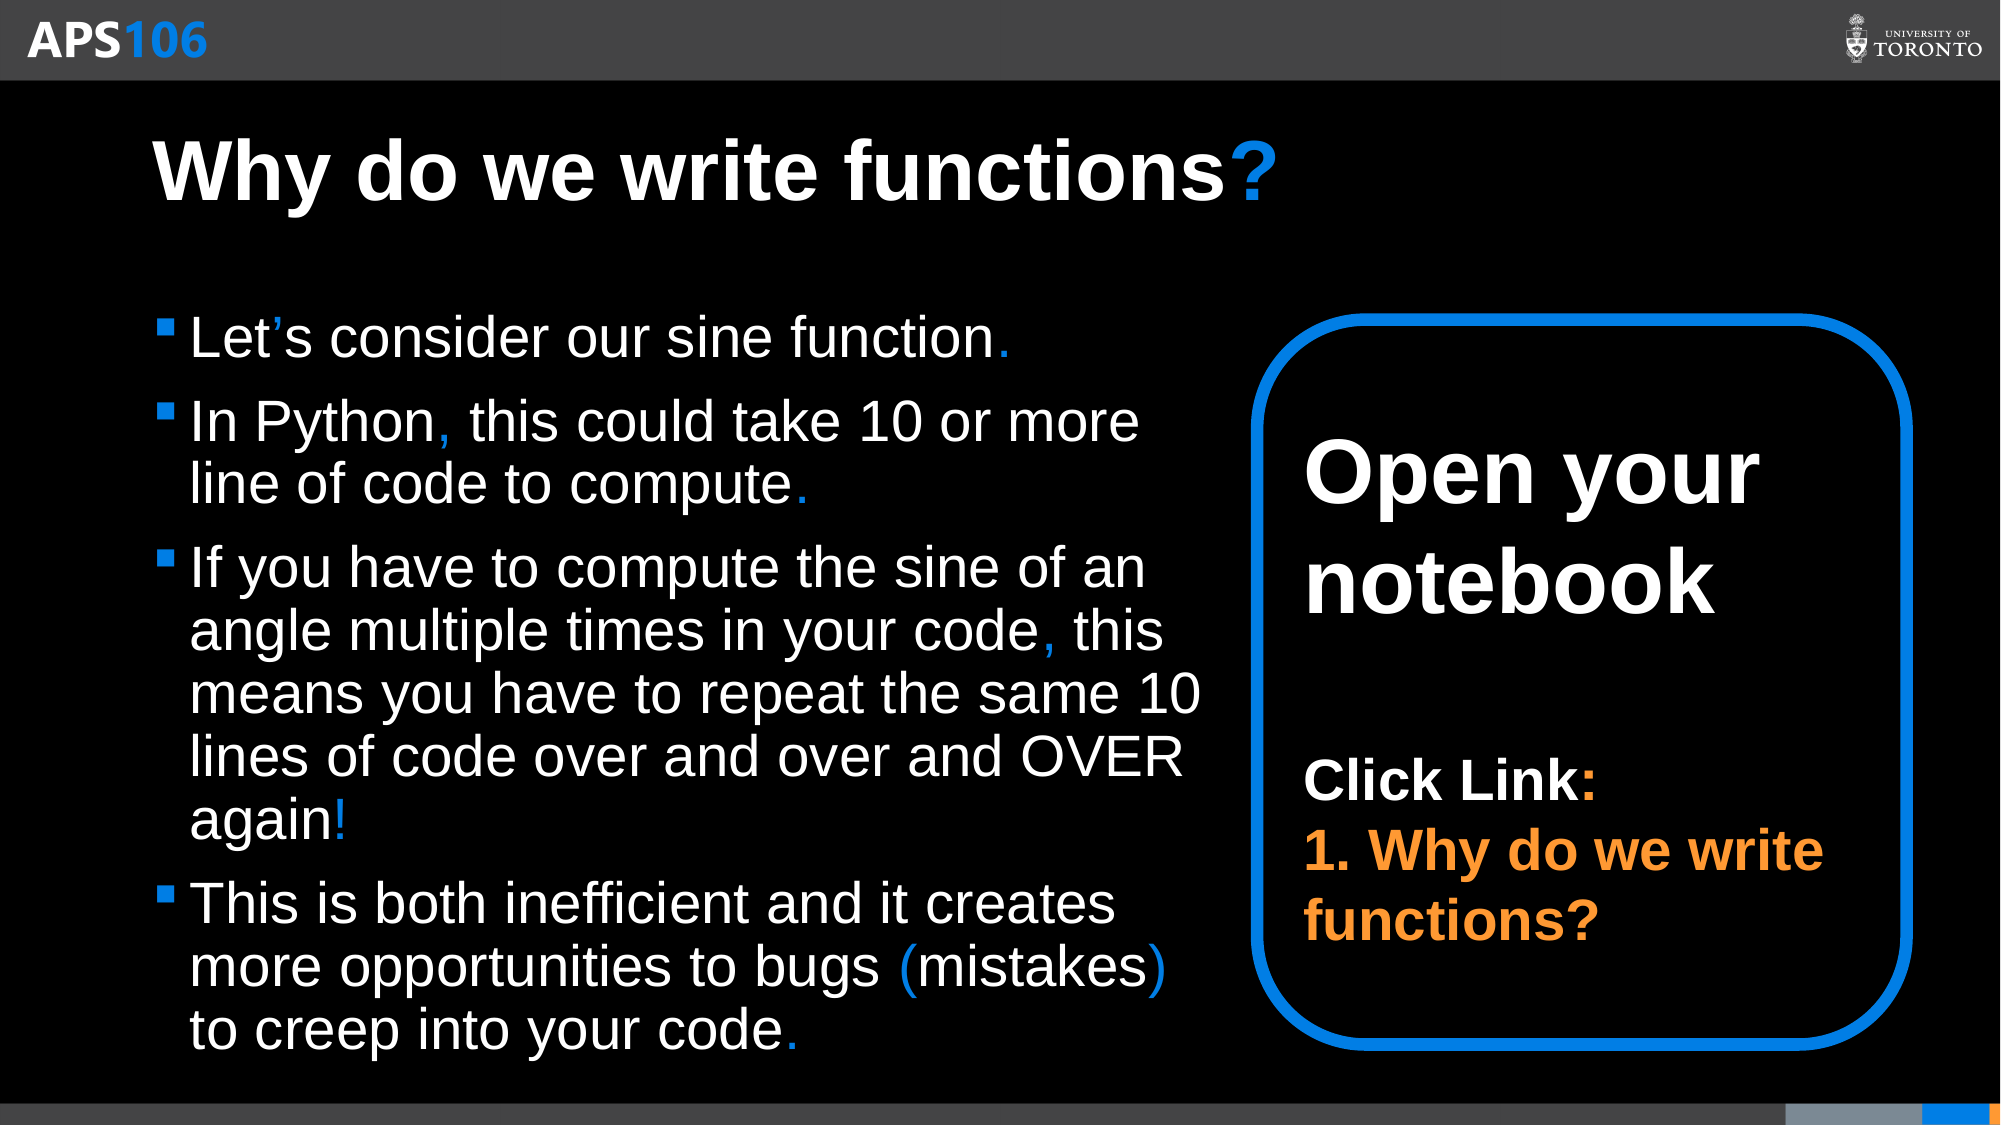

# Why do we write functions?
Let’s consider our sine function.
In Python, this could take 10 or more line of code to compute.
If you have to compute the sine of an angle multiple times in your code, this means you have to repeat the same 10 lines of code over and over and OVER again!
This is both inefficient and it creates more opportunities to bugs (mistakes) to creep into your code.

Open your notebook

Click Link:
1. Why do we write functions?